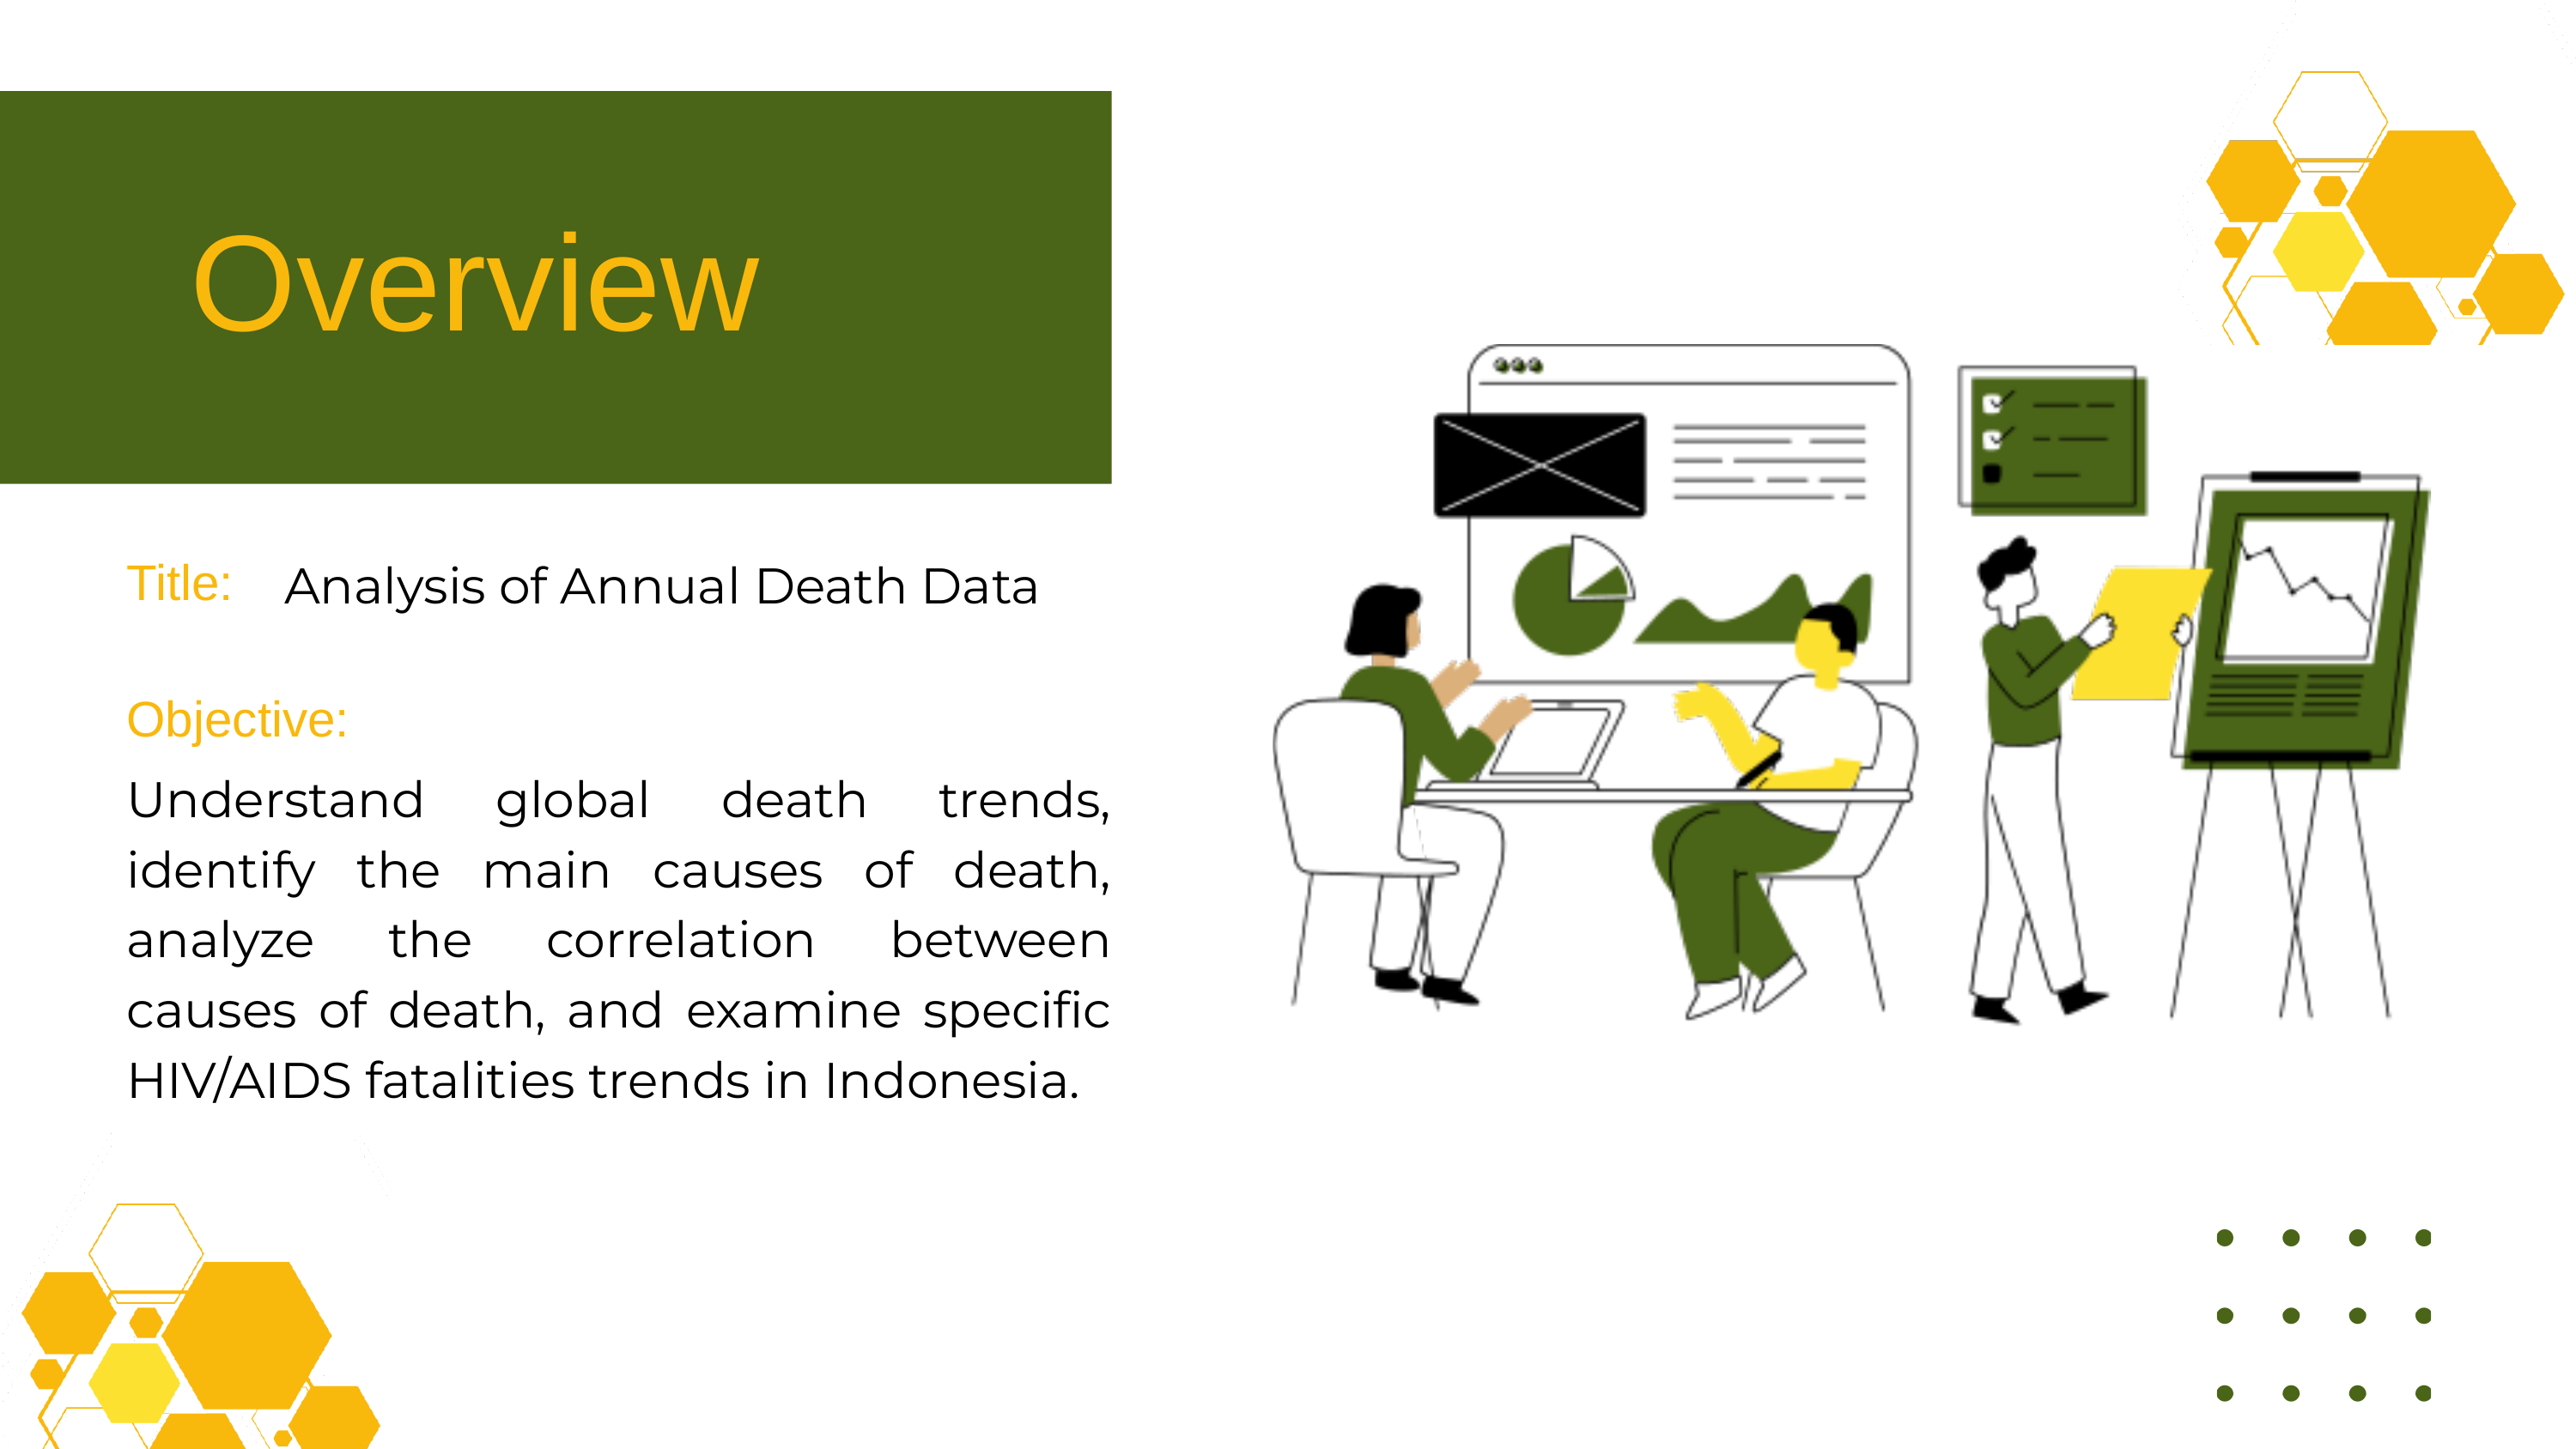

Overview

Analysis of Annual Death Data
Title:
Objective:
Understand global death trends, identify the main causes of death, analyze the correlation between causes of death, and examine specific HIV/AIDS fatalities trends in Indonesia.